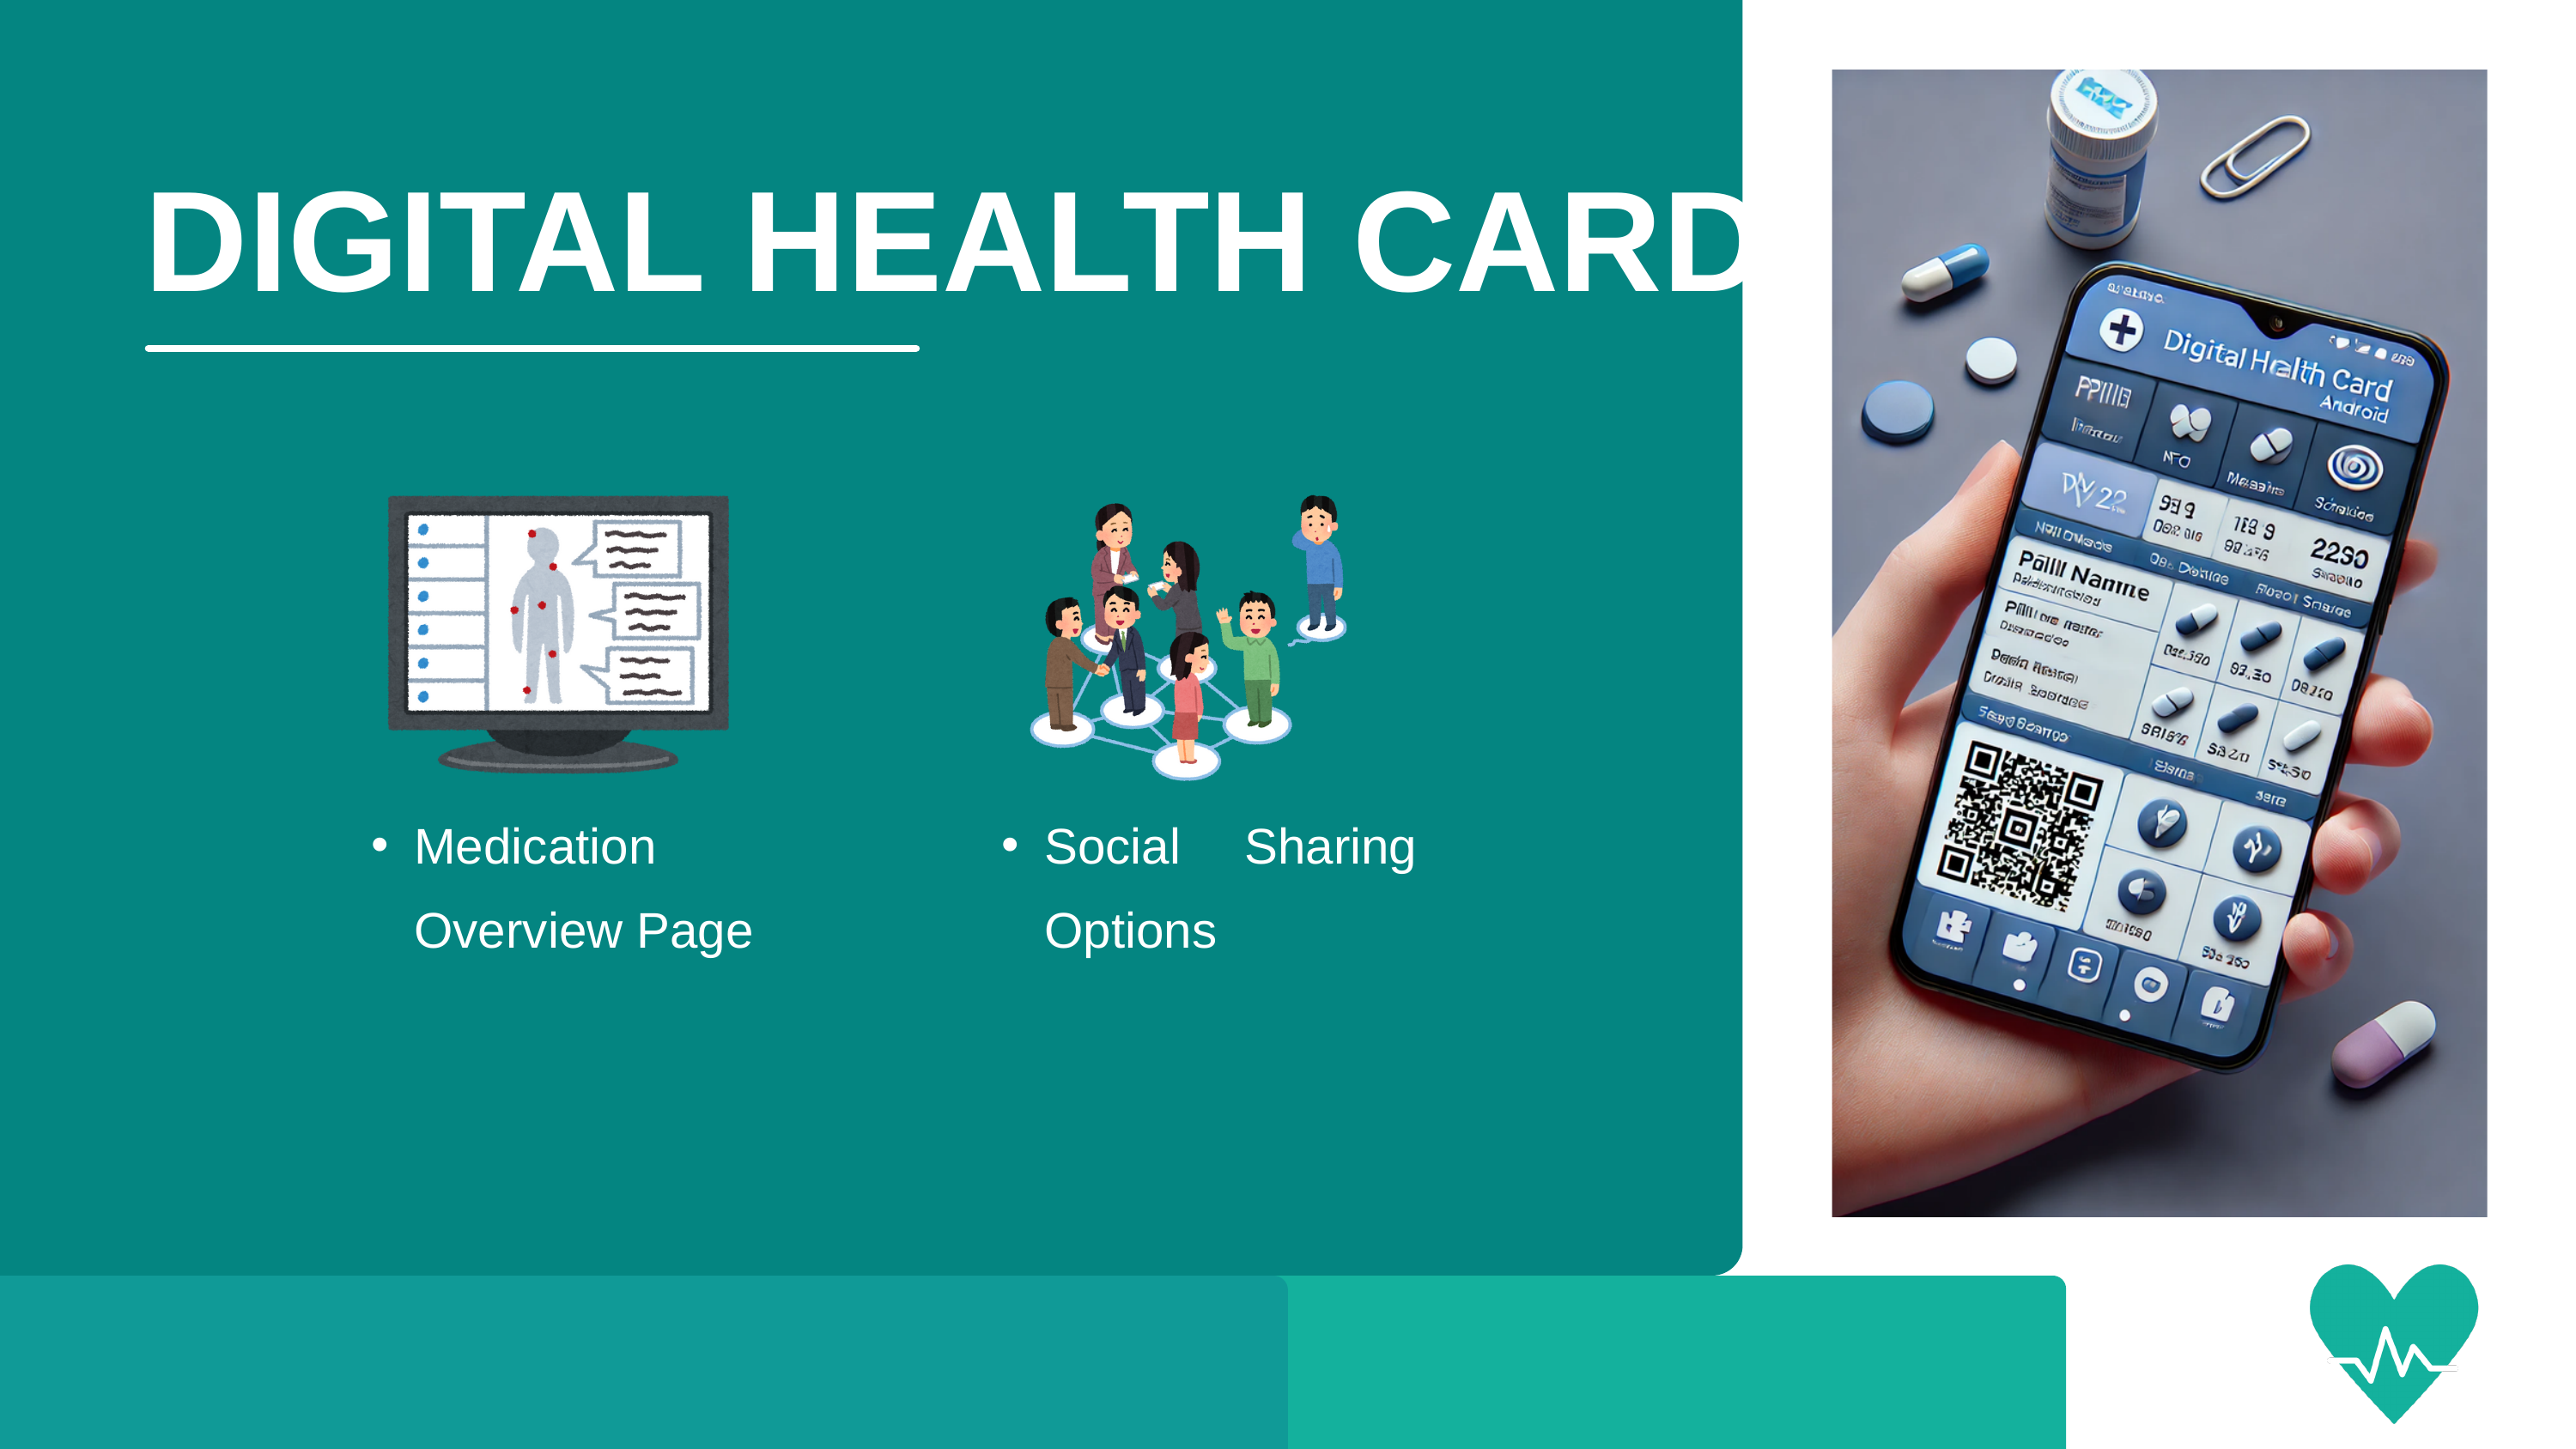

DIGITAL HEALTH CARD

Medication Overview Page

Social Sharing Options